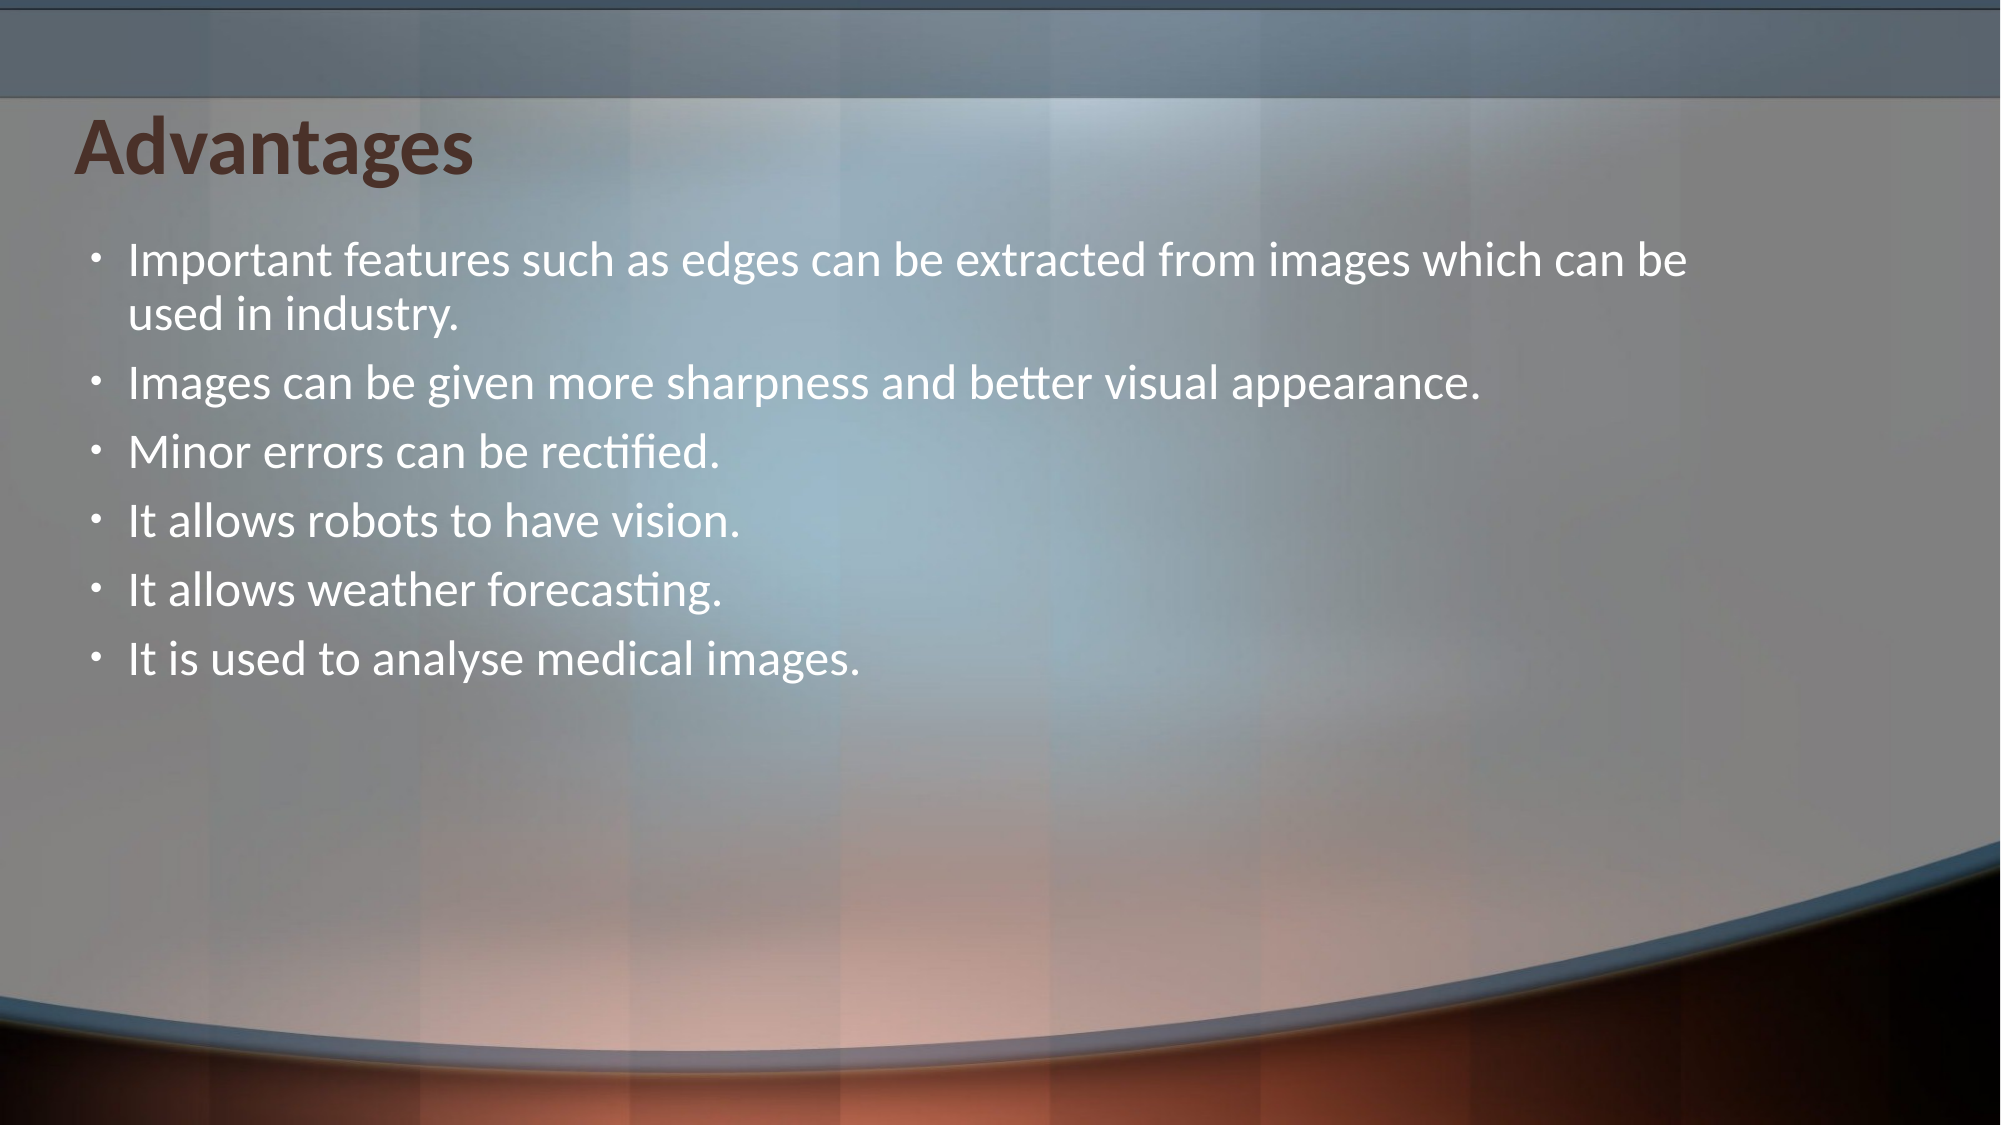

# Advantages
Important features such as edges can be extracted from images which can be used in industry.
Images can be given more sharpness and better visual appearance.
Minor errors can be rectified.
It allows robots to have vision.
It allows weather forecasting.
It is used to analyse medical images.